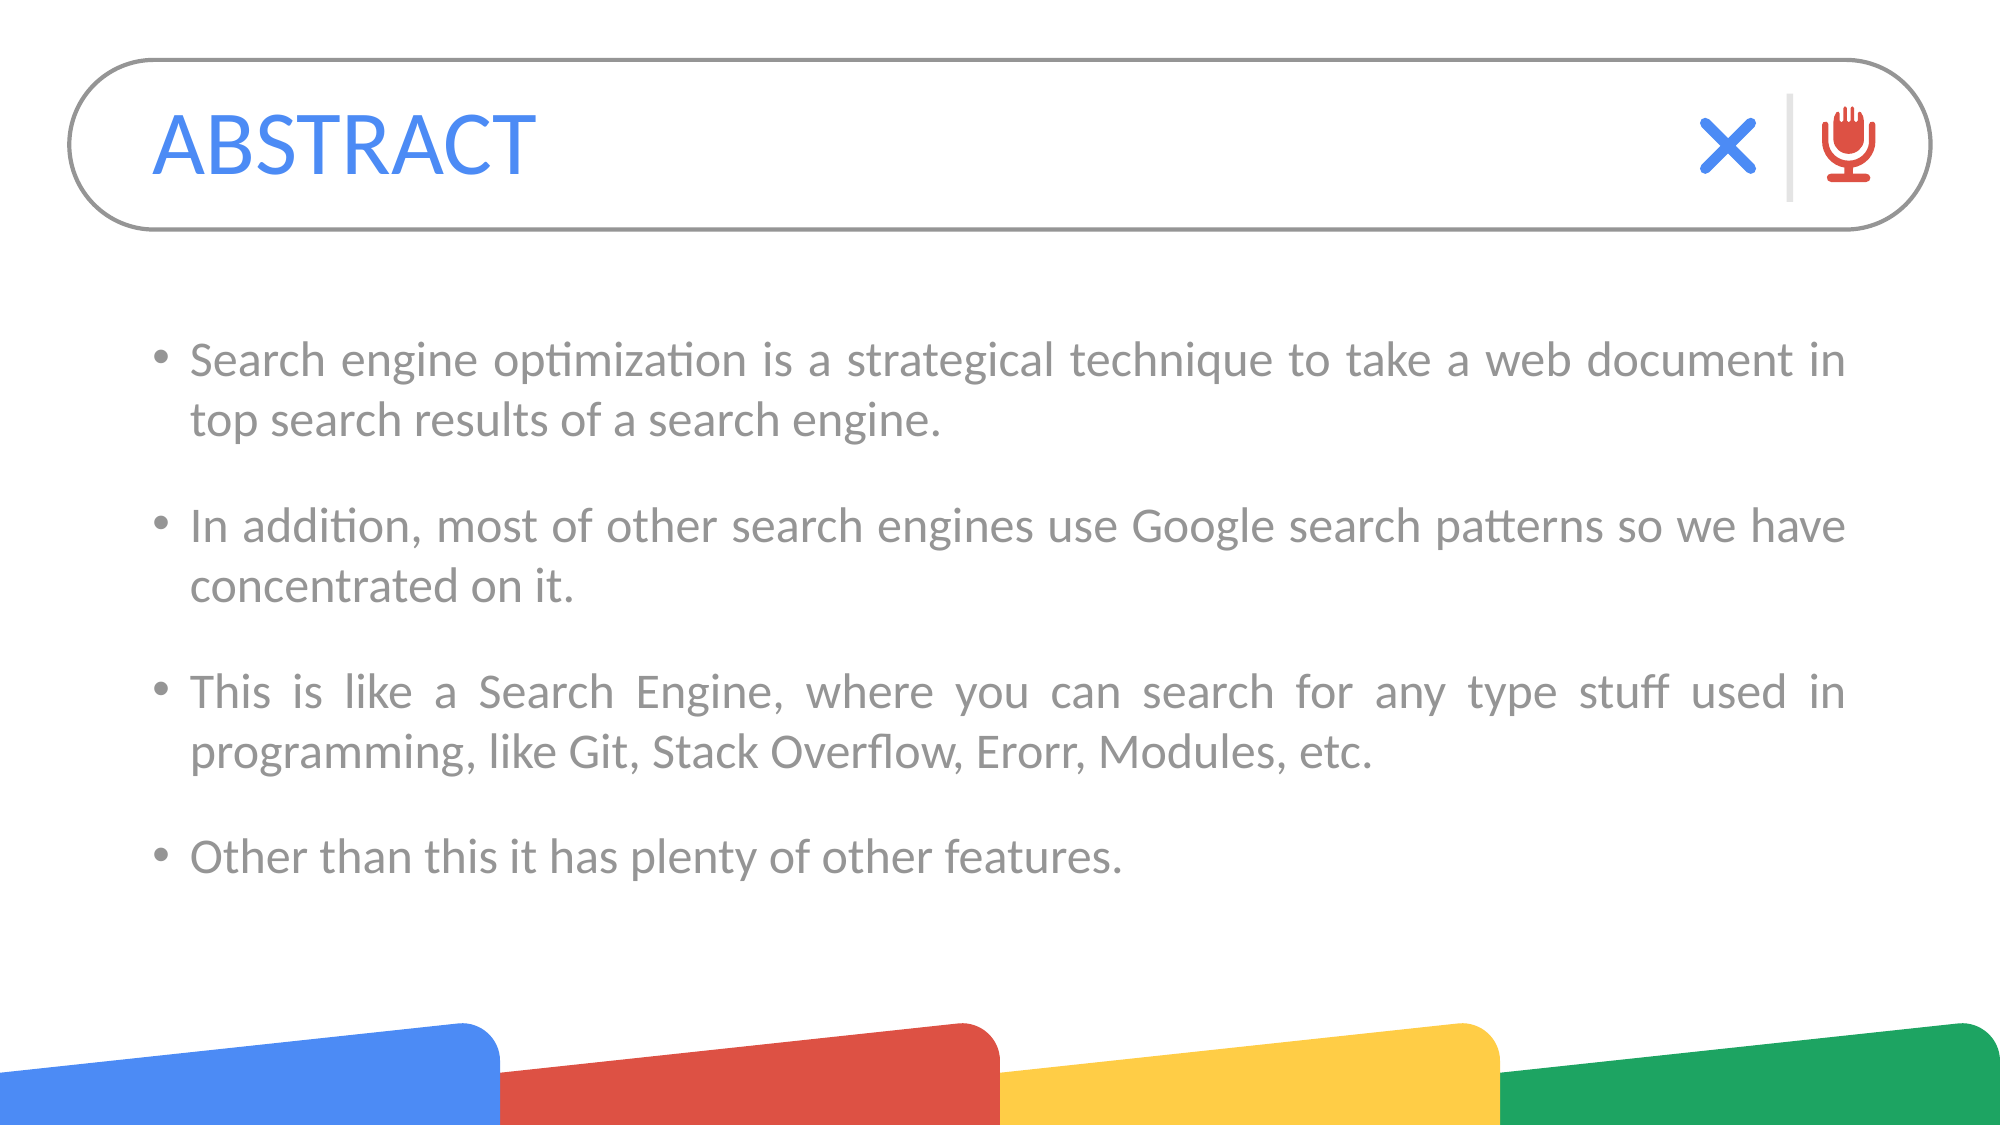

# ABSTRACT
Search engine optimization is a strategical technique to take a web document in top search results of a search engine.
In addition, most of other search engines use Google search patterns so we have concentrated on it.
This is like a Search Engine, where you can search for any type stuff used in programming, like Git, Stack Overflow, Erorr, Modules, etc.
Other than this it has plenty of other features.